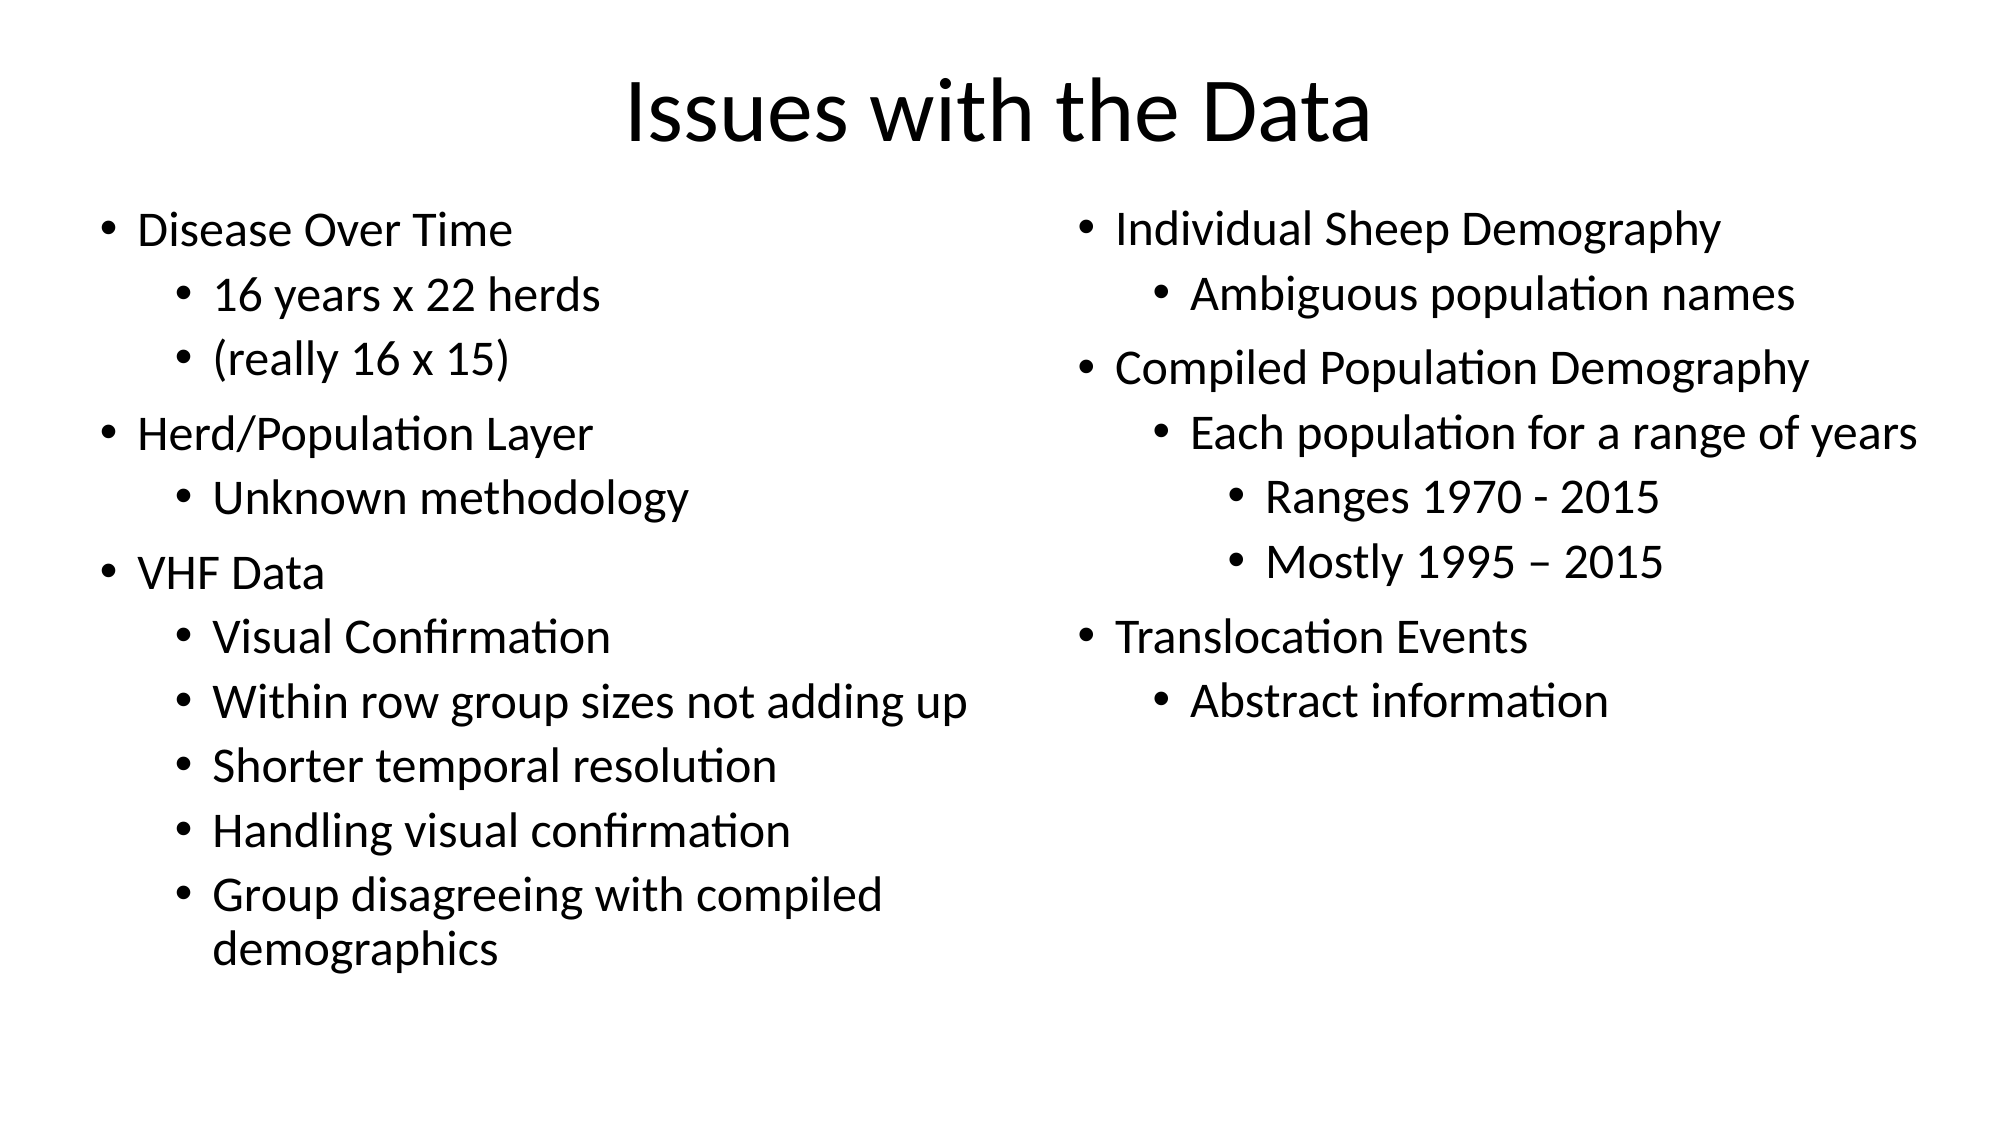

# Issues with the Data
Individual Sheep Demography
Ambiguous population names
Compiled Population Demography
Each population for a range of years
Ranges 1970 - 2015
Mostly 1995 – 2015
Translocation Events
Abstract information

Disease Over Time
16 years x 22 herds
(really 16 x 15)
Herd/Population Layer
Unknown methodology
VHF Data
Visual Confirmation
Within row group sizes not adding up
Shorter temporal resolution
Handling visual confirmation
Group disagreeing with compiled demographics